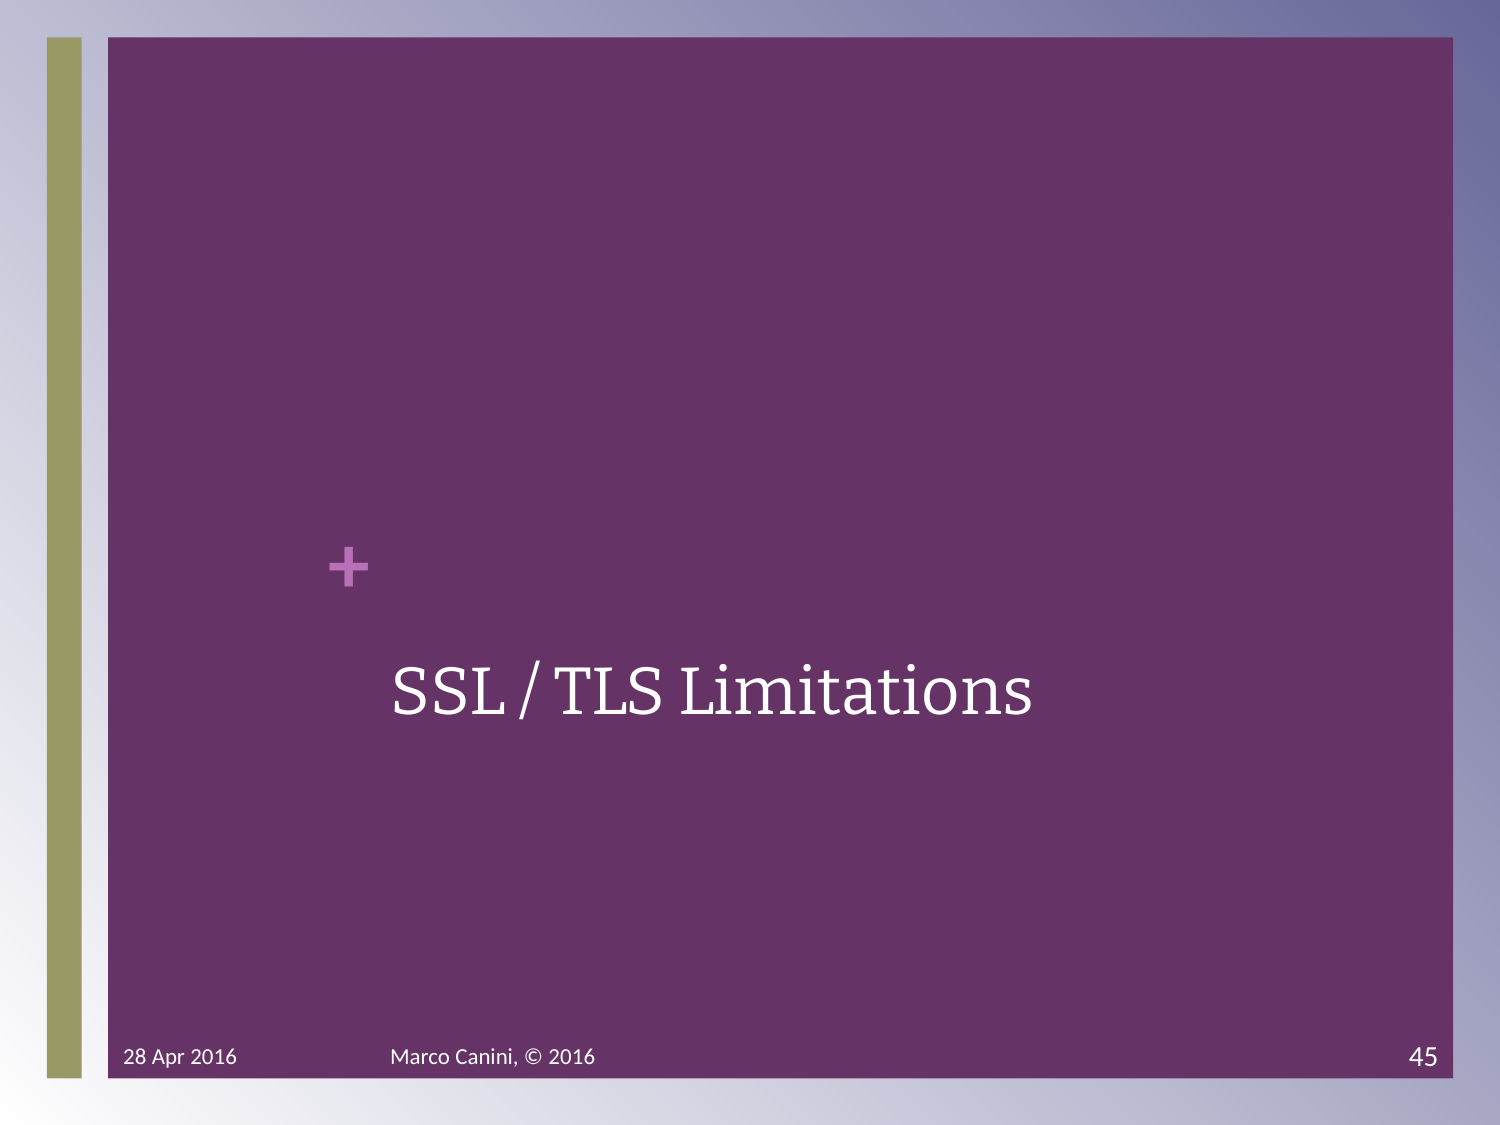

# SSL / TLS Limitations

28 Apr 2016
Marco Canini, © 2016
45